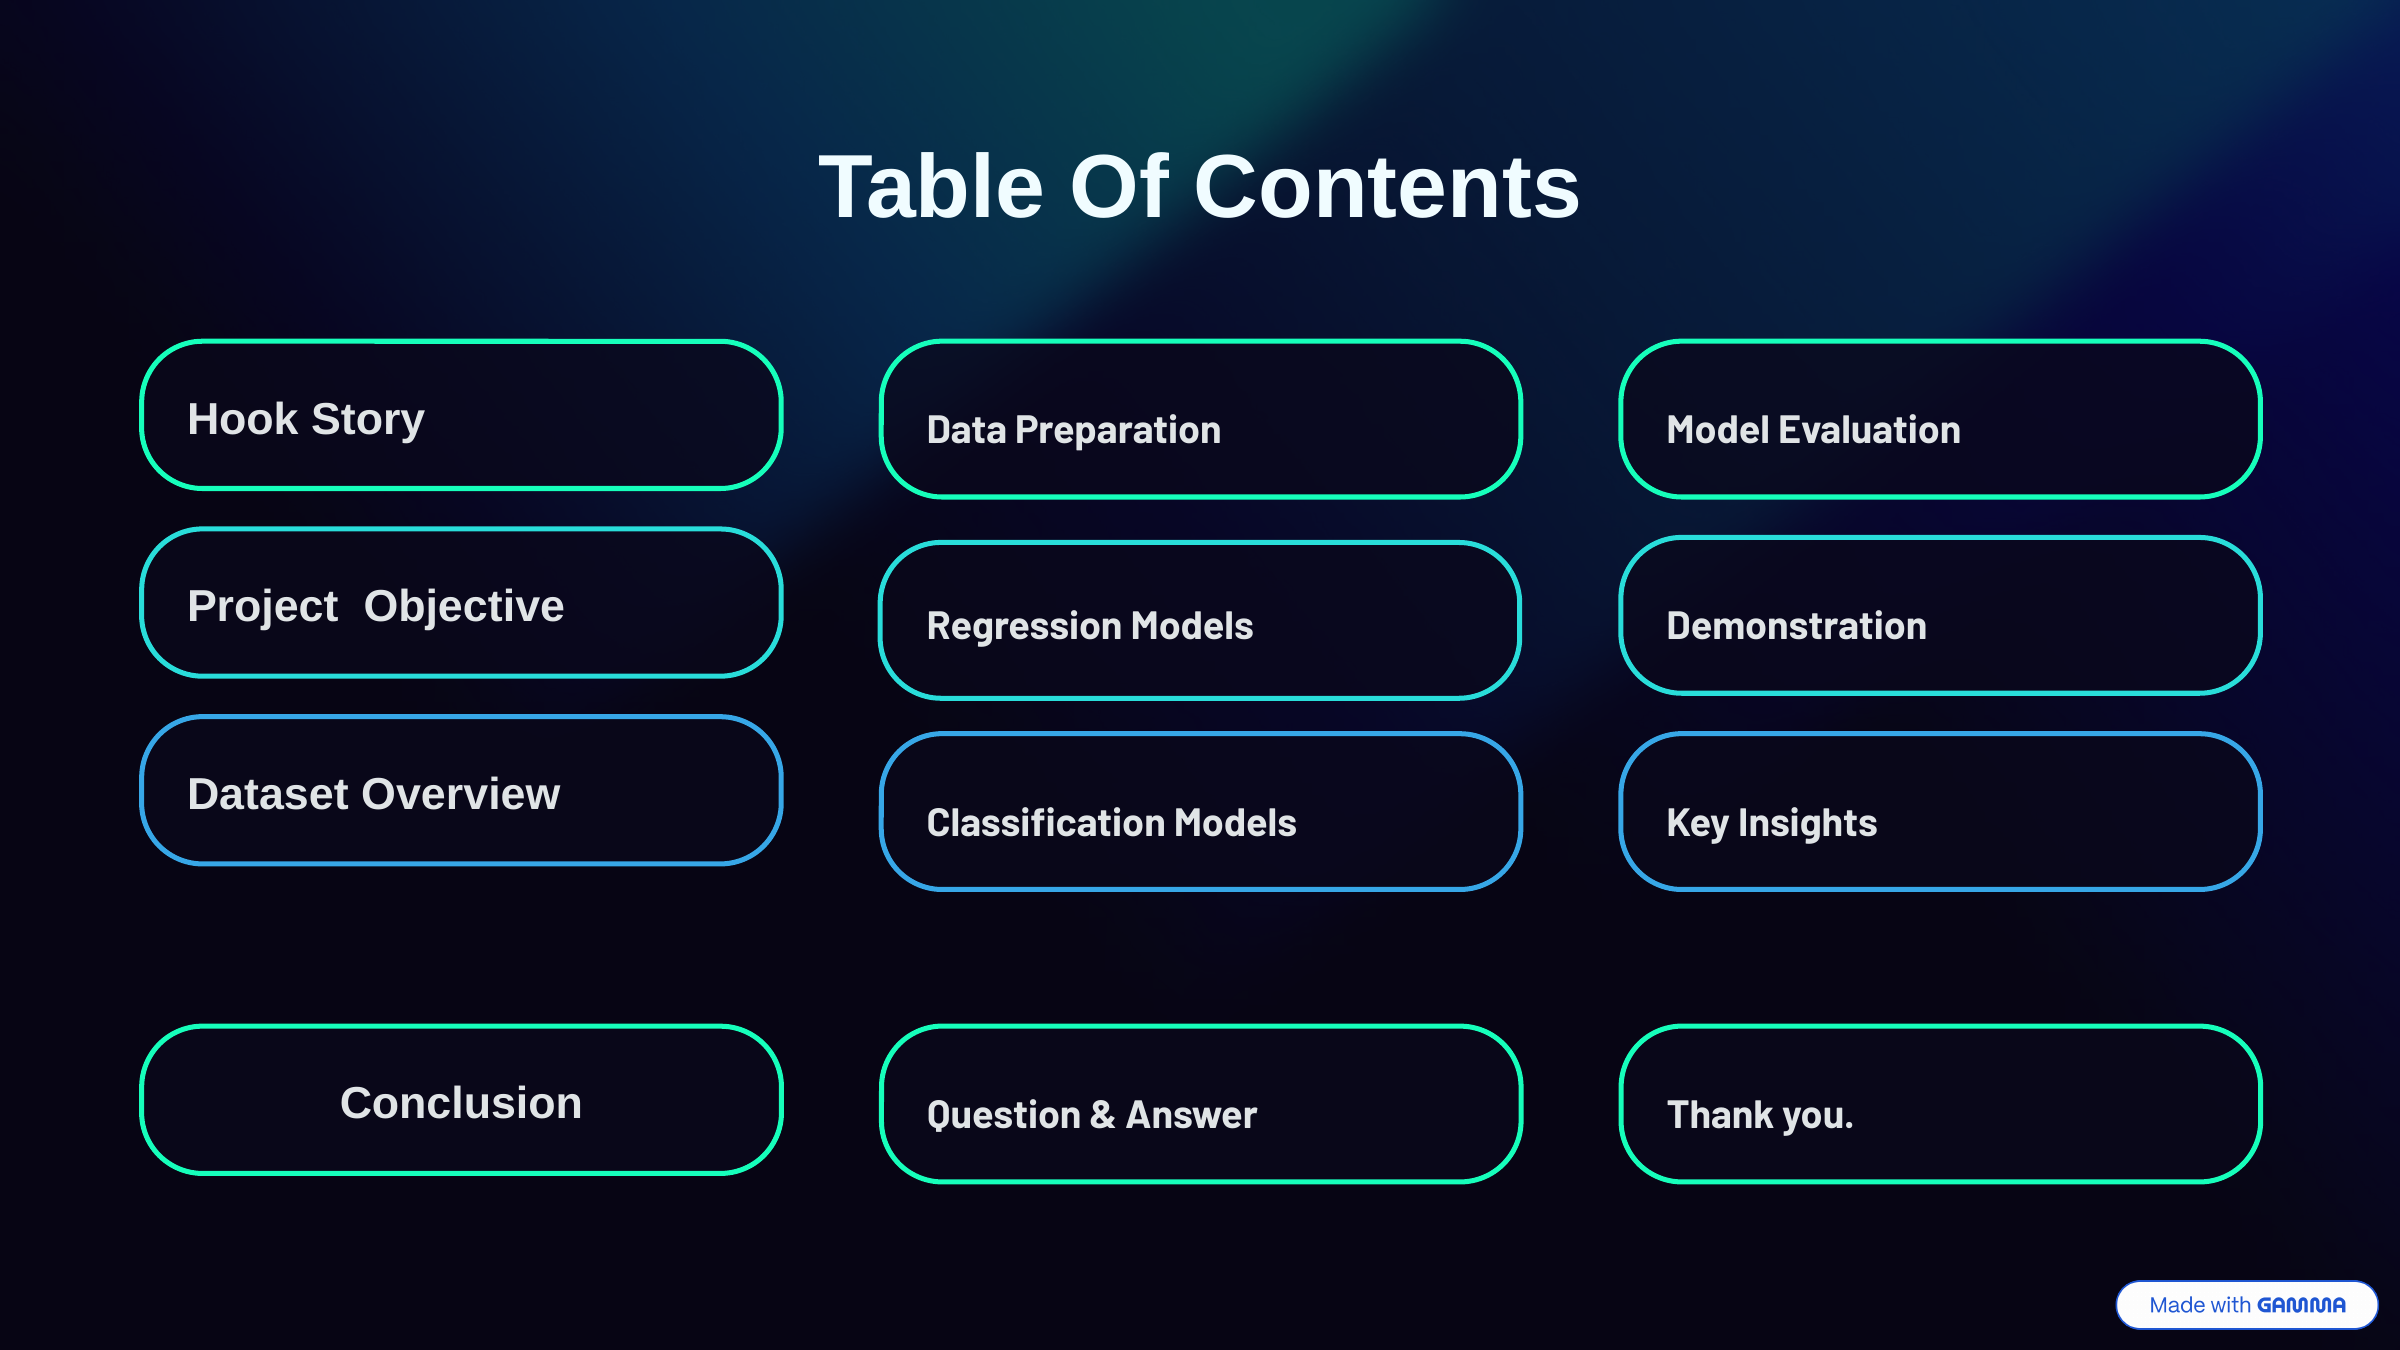

Table Of Contents

Hook Story
Data Preparation
Model Evaluation

Project  Objective
Regression Models
Demonstration

Dataset Overview
Classification Models
Key Insights

Conclusion
Question & Answer
Thank you.